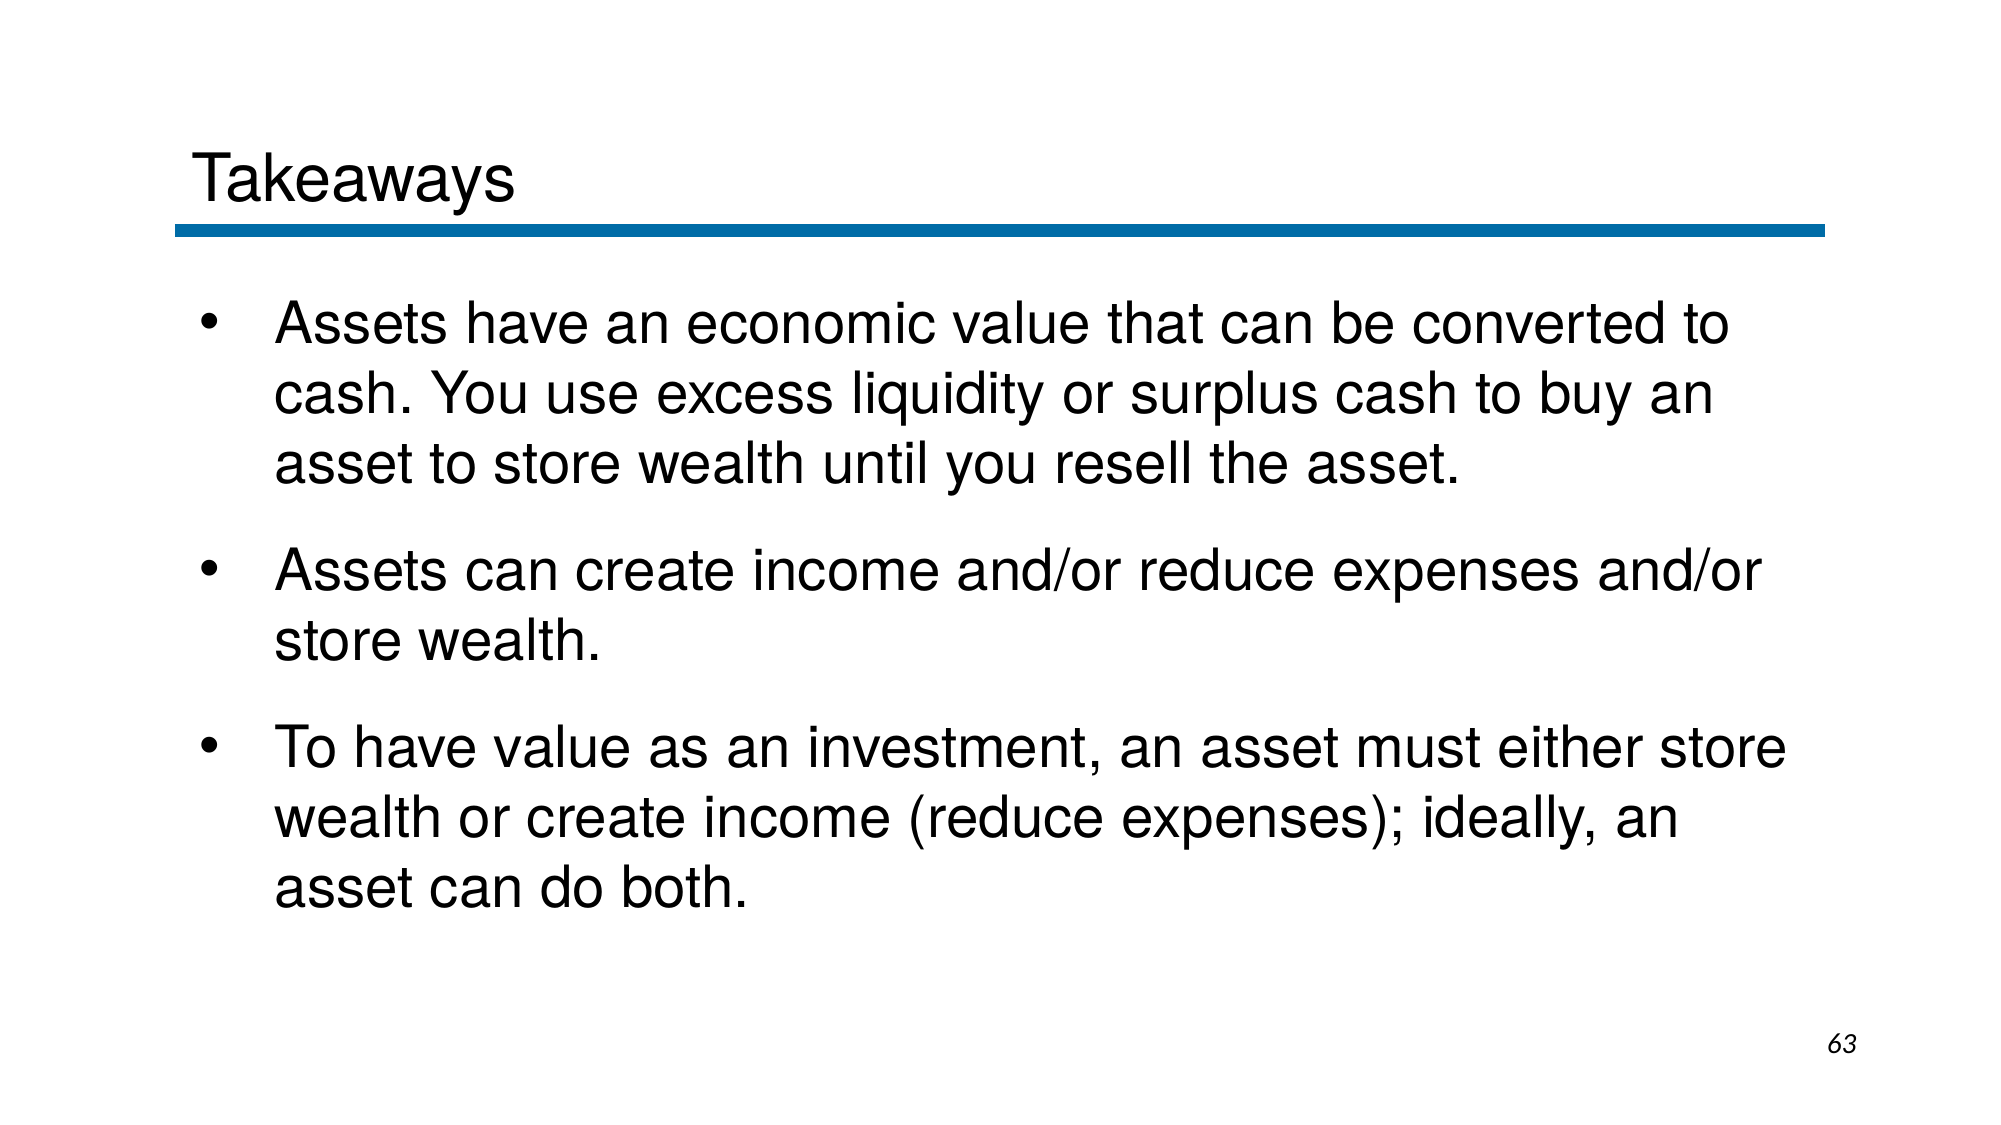

Takeaways
Assets have an economic value that can be converted to cash. You use excess liquidity or surplus cash to buy an asset to store wealth until you resell the asset.
Assets can create income and/or reduce expenses and/or store wealth.
To have value as an investment, an asset must either store wealth or create income (reduce expenses); ideally, an asset can do both.
1-63